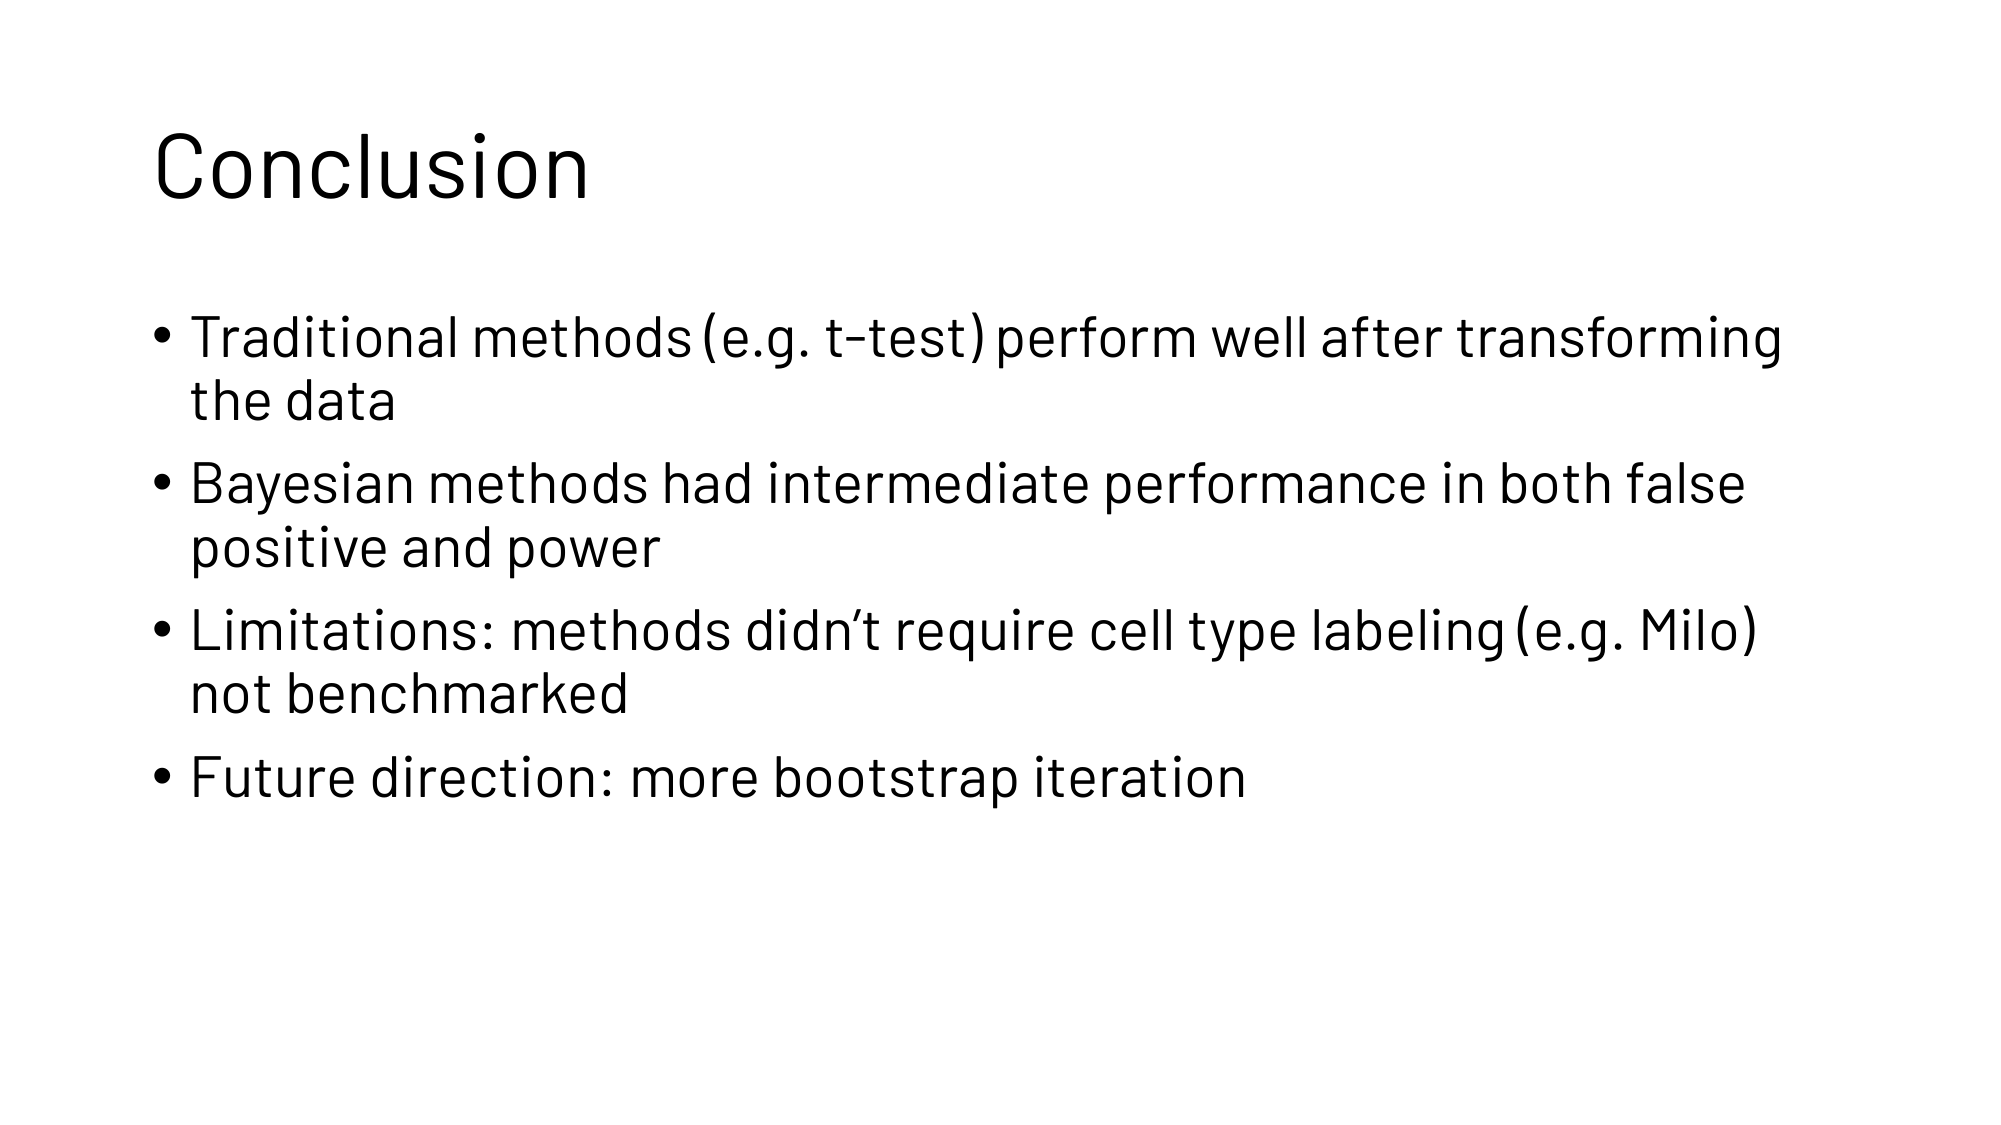

# Conclusion
Traditional methods (e.g. t-test) perform well after transforming the data
Bayesian methods had intermediate performance in both false positive and power
Limitations: methods didn’t require cell type labeling (e.g. Milo) not benchmarked
Future direction: more bootstrap iteration